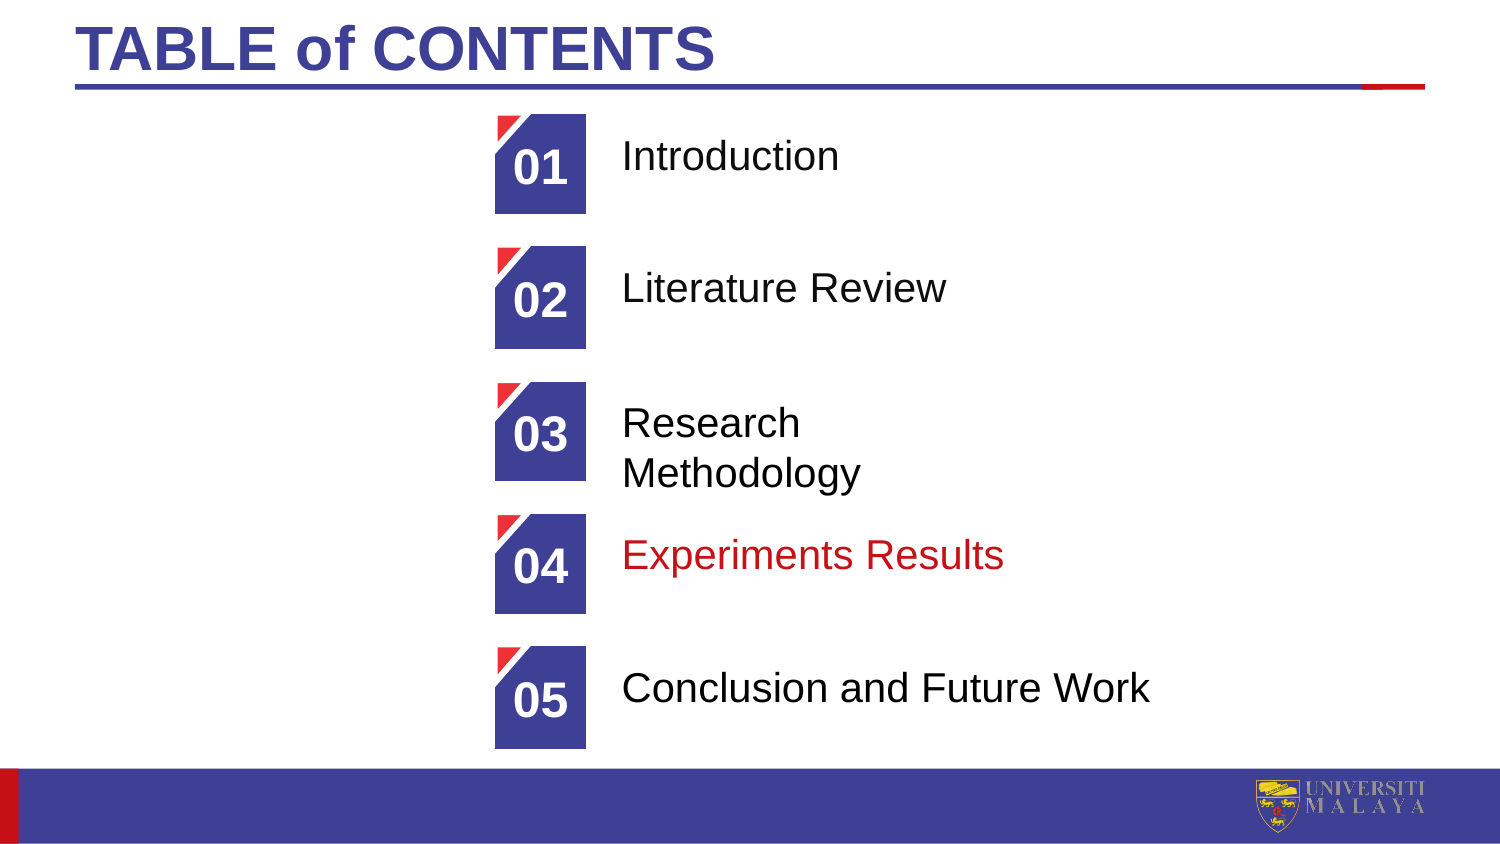

# TABLE of CONTENTS

01
Introduction

02
Literature Review

03
Research Methodology

04
Experiments Results

05
Conclusion and Future Work